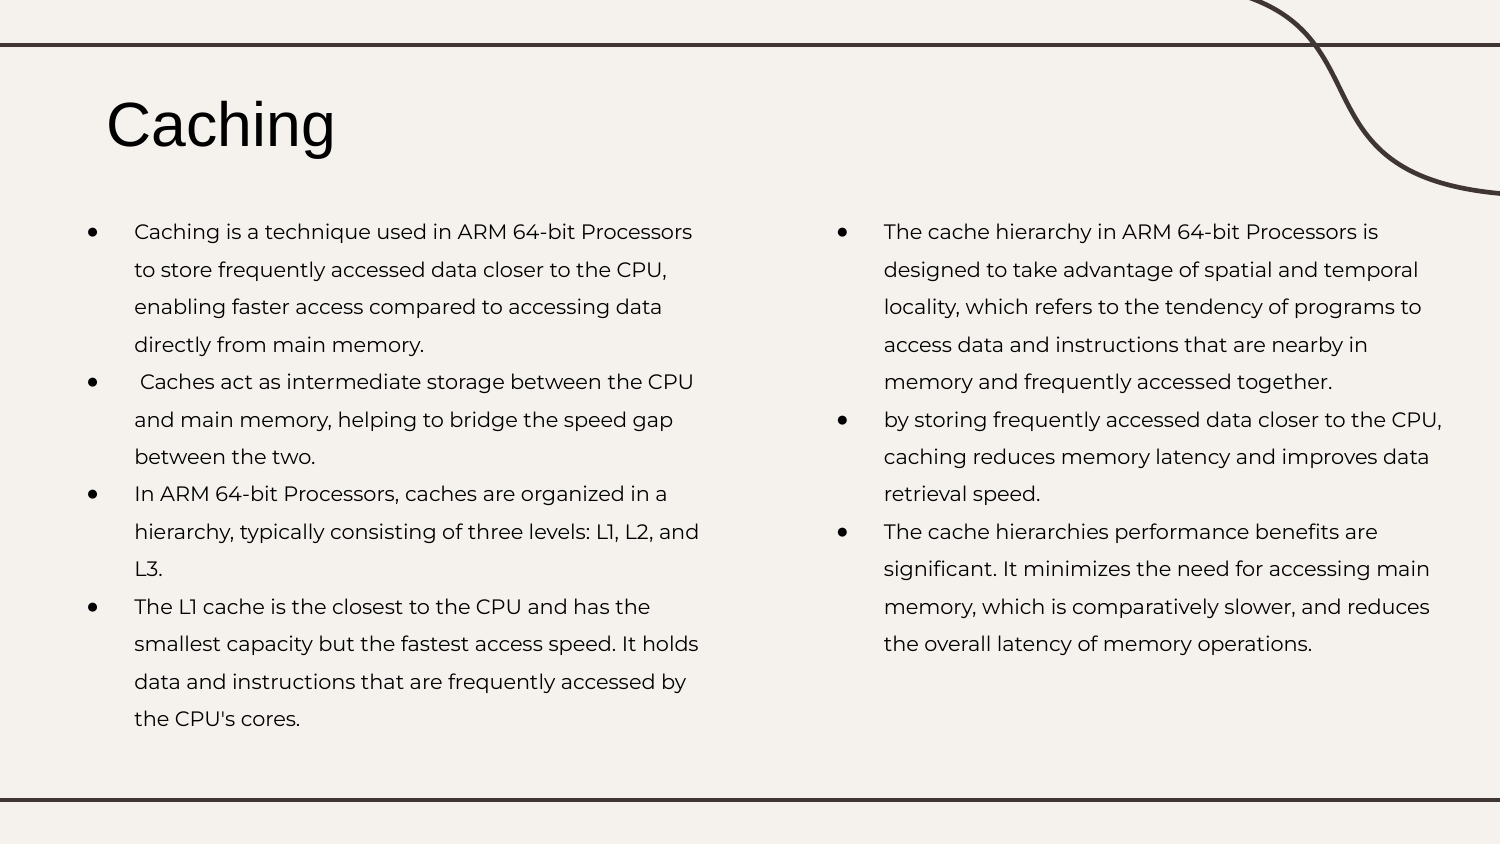

# Caching

Caching is a technique used in ARM 64-bit Processors to store frequently accessed data closer to the CPU, enabling faster access compared to accessing data directly from main memory.
 Caches act as intermediate storage between the CPU and main memory, helping to bridge the speed gap between the two.
In ARM 64-bit Processors, caches are organized in a hierarchy, typically consisting of three levels: L1, L2, and L3.
The L1 cache is the closest to the CPU and has the smallest capacity but the fastest access speed. It holds data and instructions that are frequently accessed by the CPU's cores.

The cache hierarchy in ARM 64-bit Processors is designed to take advantage of spatial and temporal locality, which refers to the tendency of programs to access data and instructions that are nearby in memory and frequently accessed together.
by storing frequently accessed data closer to the CPU, caching reduces memory latency and improves data retrieval speed.
The cache hierarchies performance benefits are significant. It minimizes the need for accessing main memory, which is comparatively slower, and reduces the overall latency of memory operations.